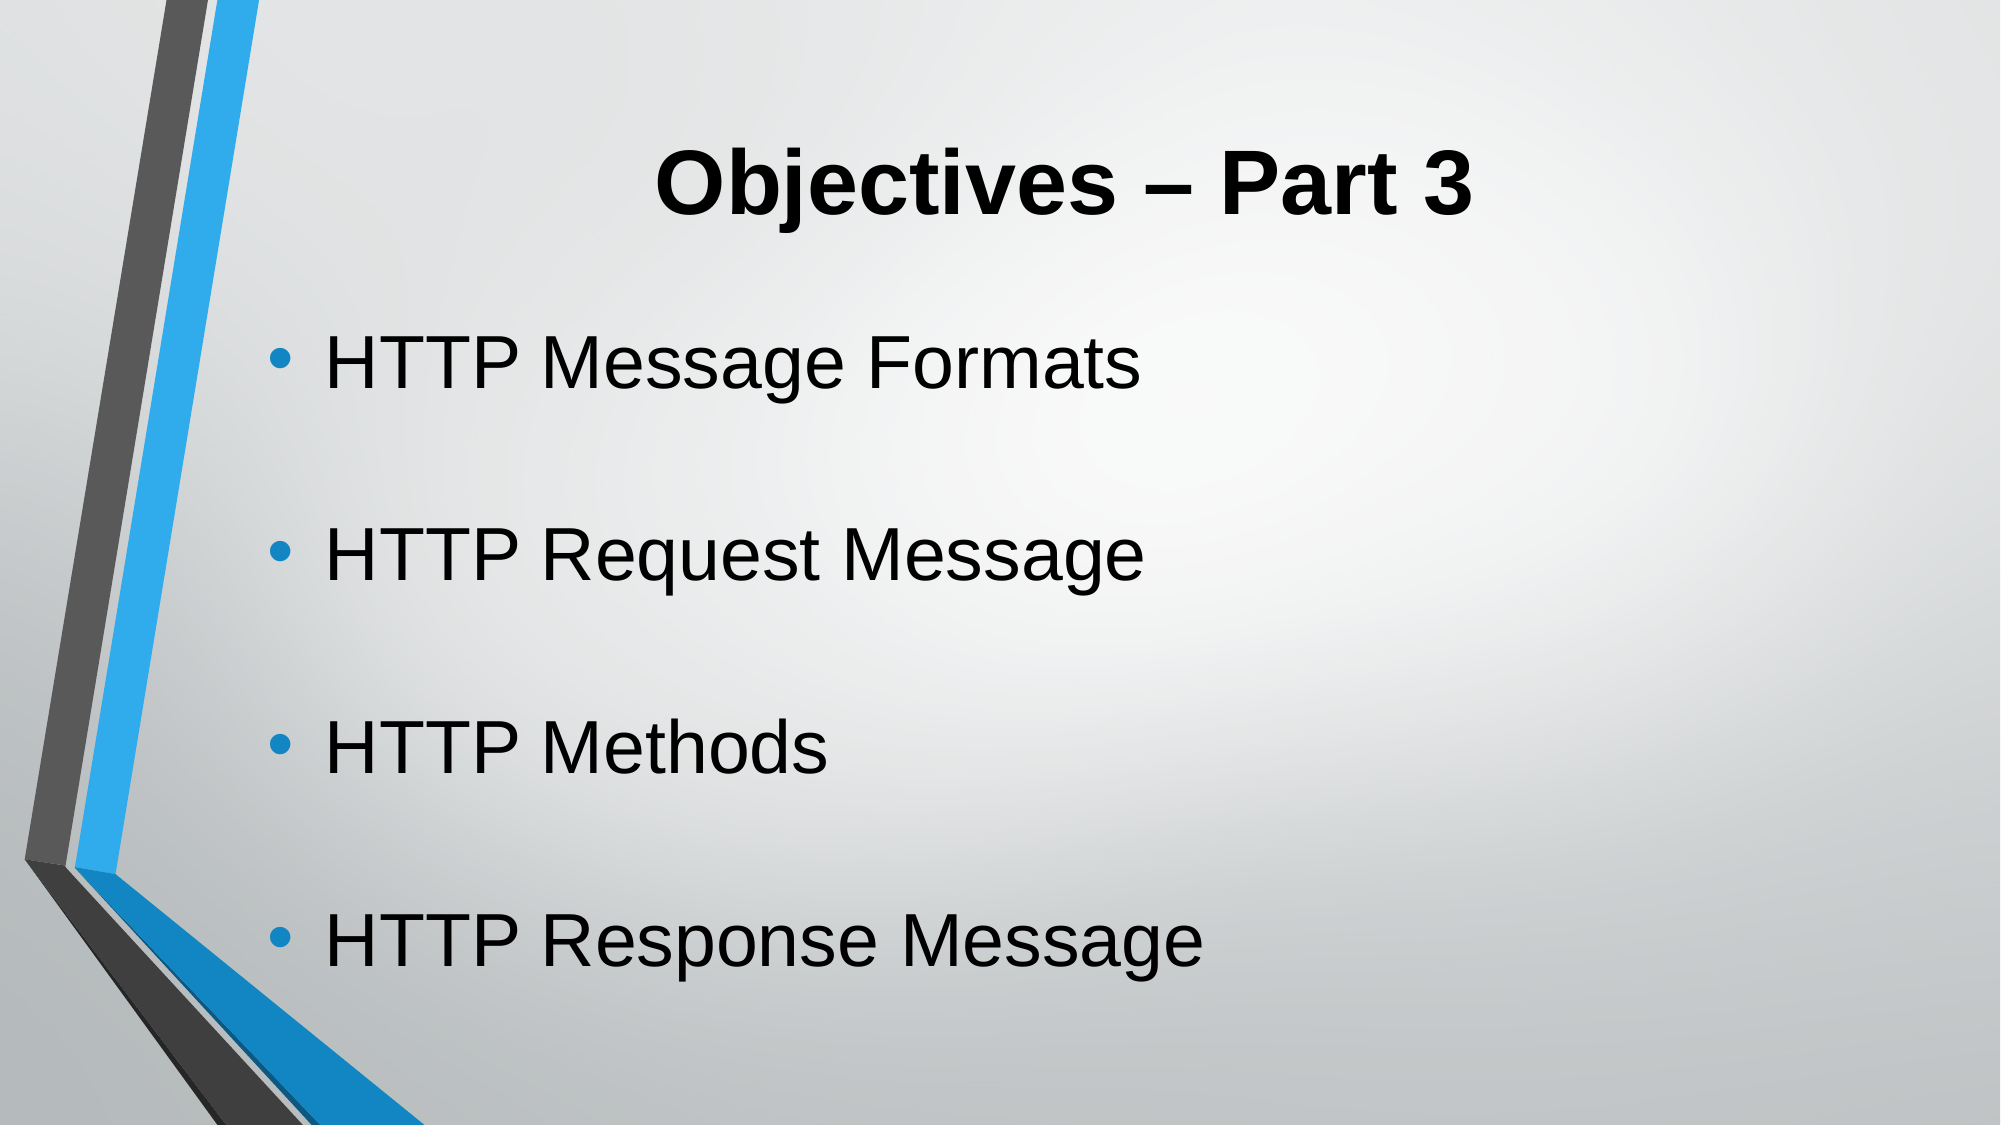

# Objectives – Part 3
HTTP Message Formats

HTTP Request Message

HTTP Methods

HTTP Response Message